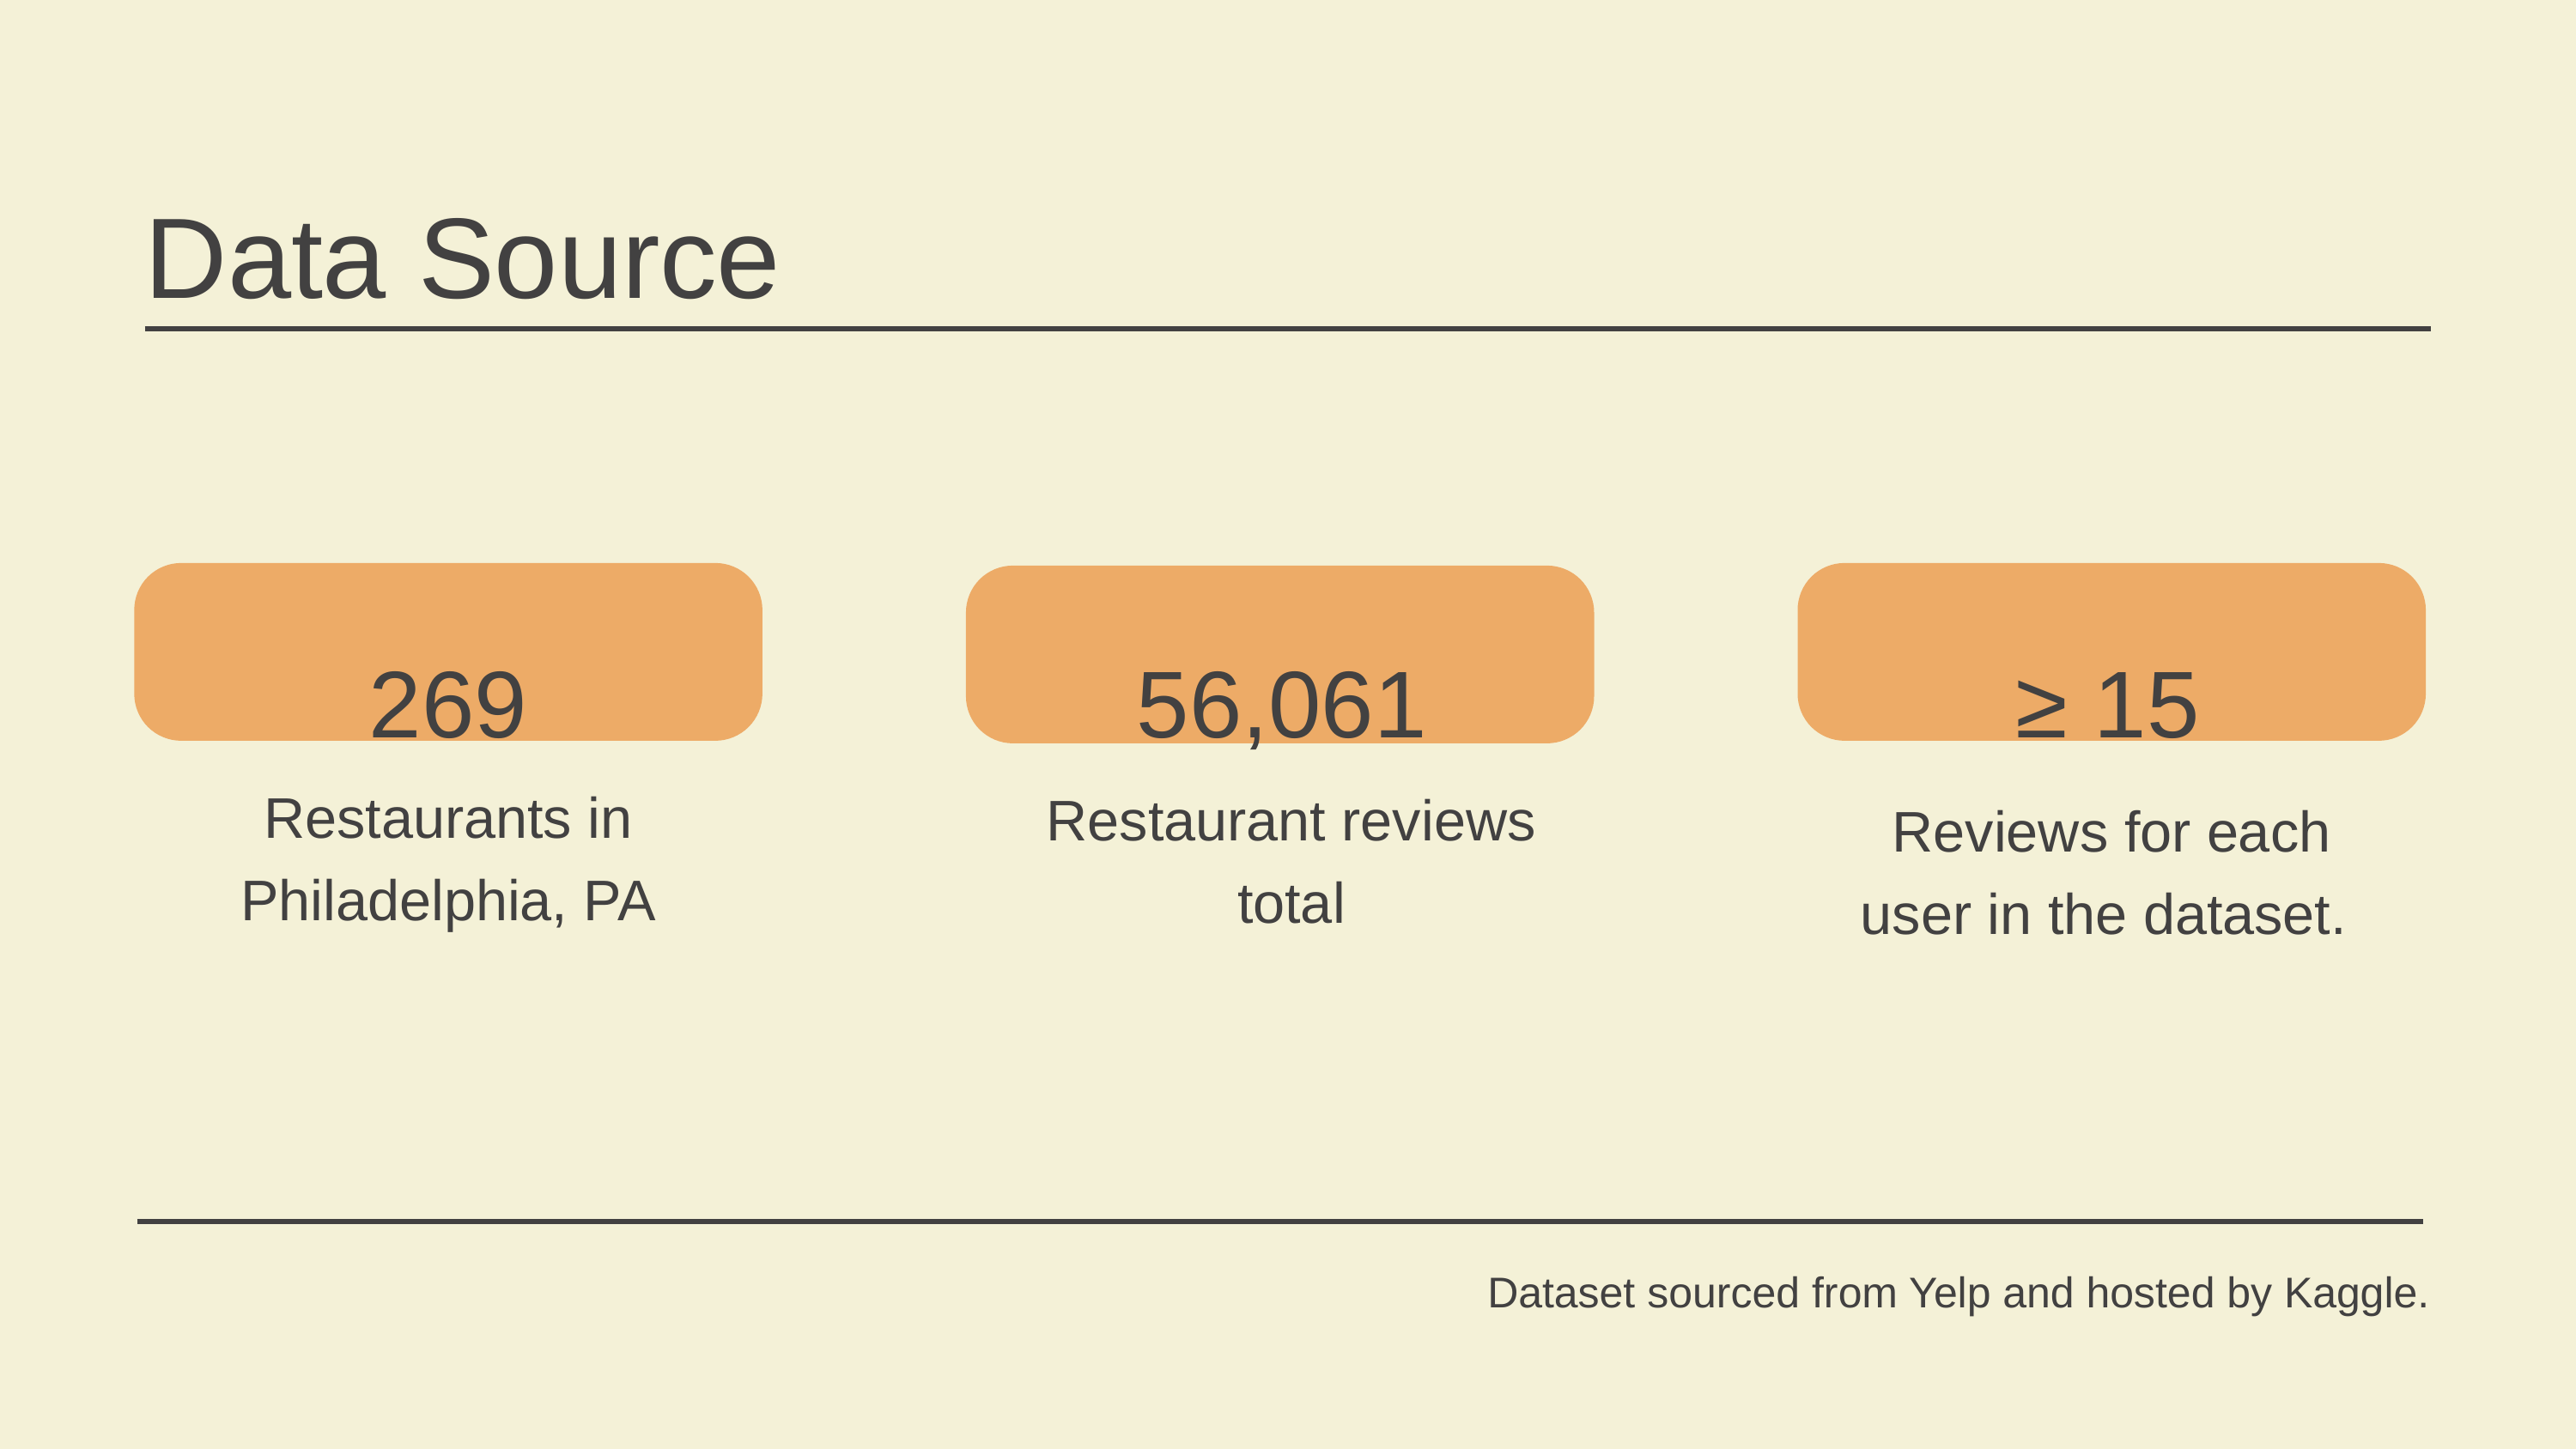

Data Source

56,061
269
≥ 15
Restaurants in Philadelphia, PA
Restaurant reviews total
Reviews for each user in the dataset.
Dataset sourced from Yelp and hosted by Kaggle.